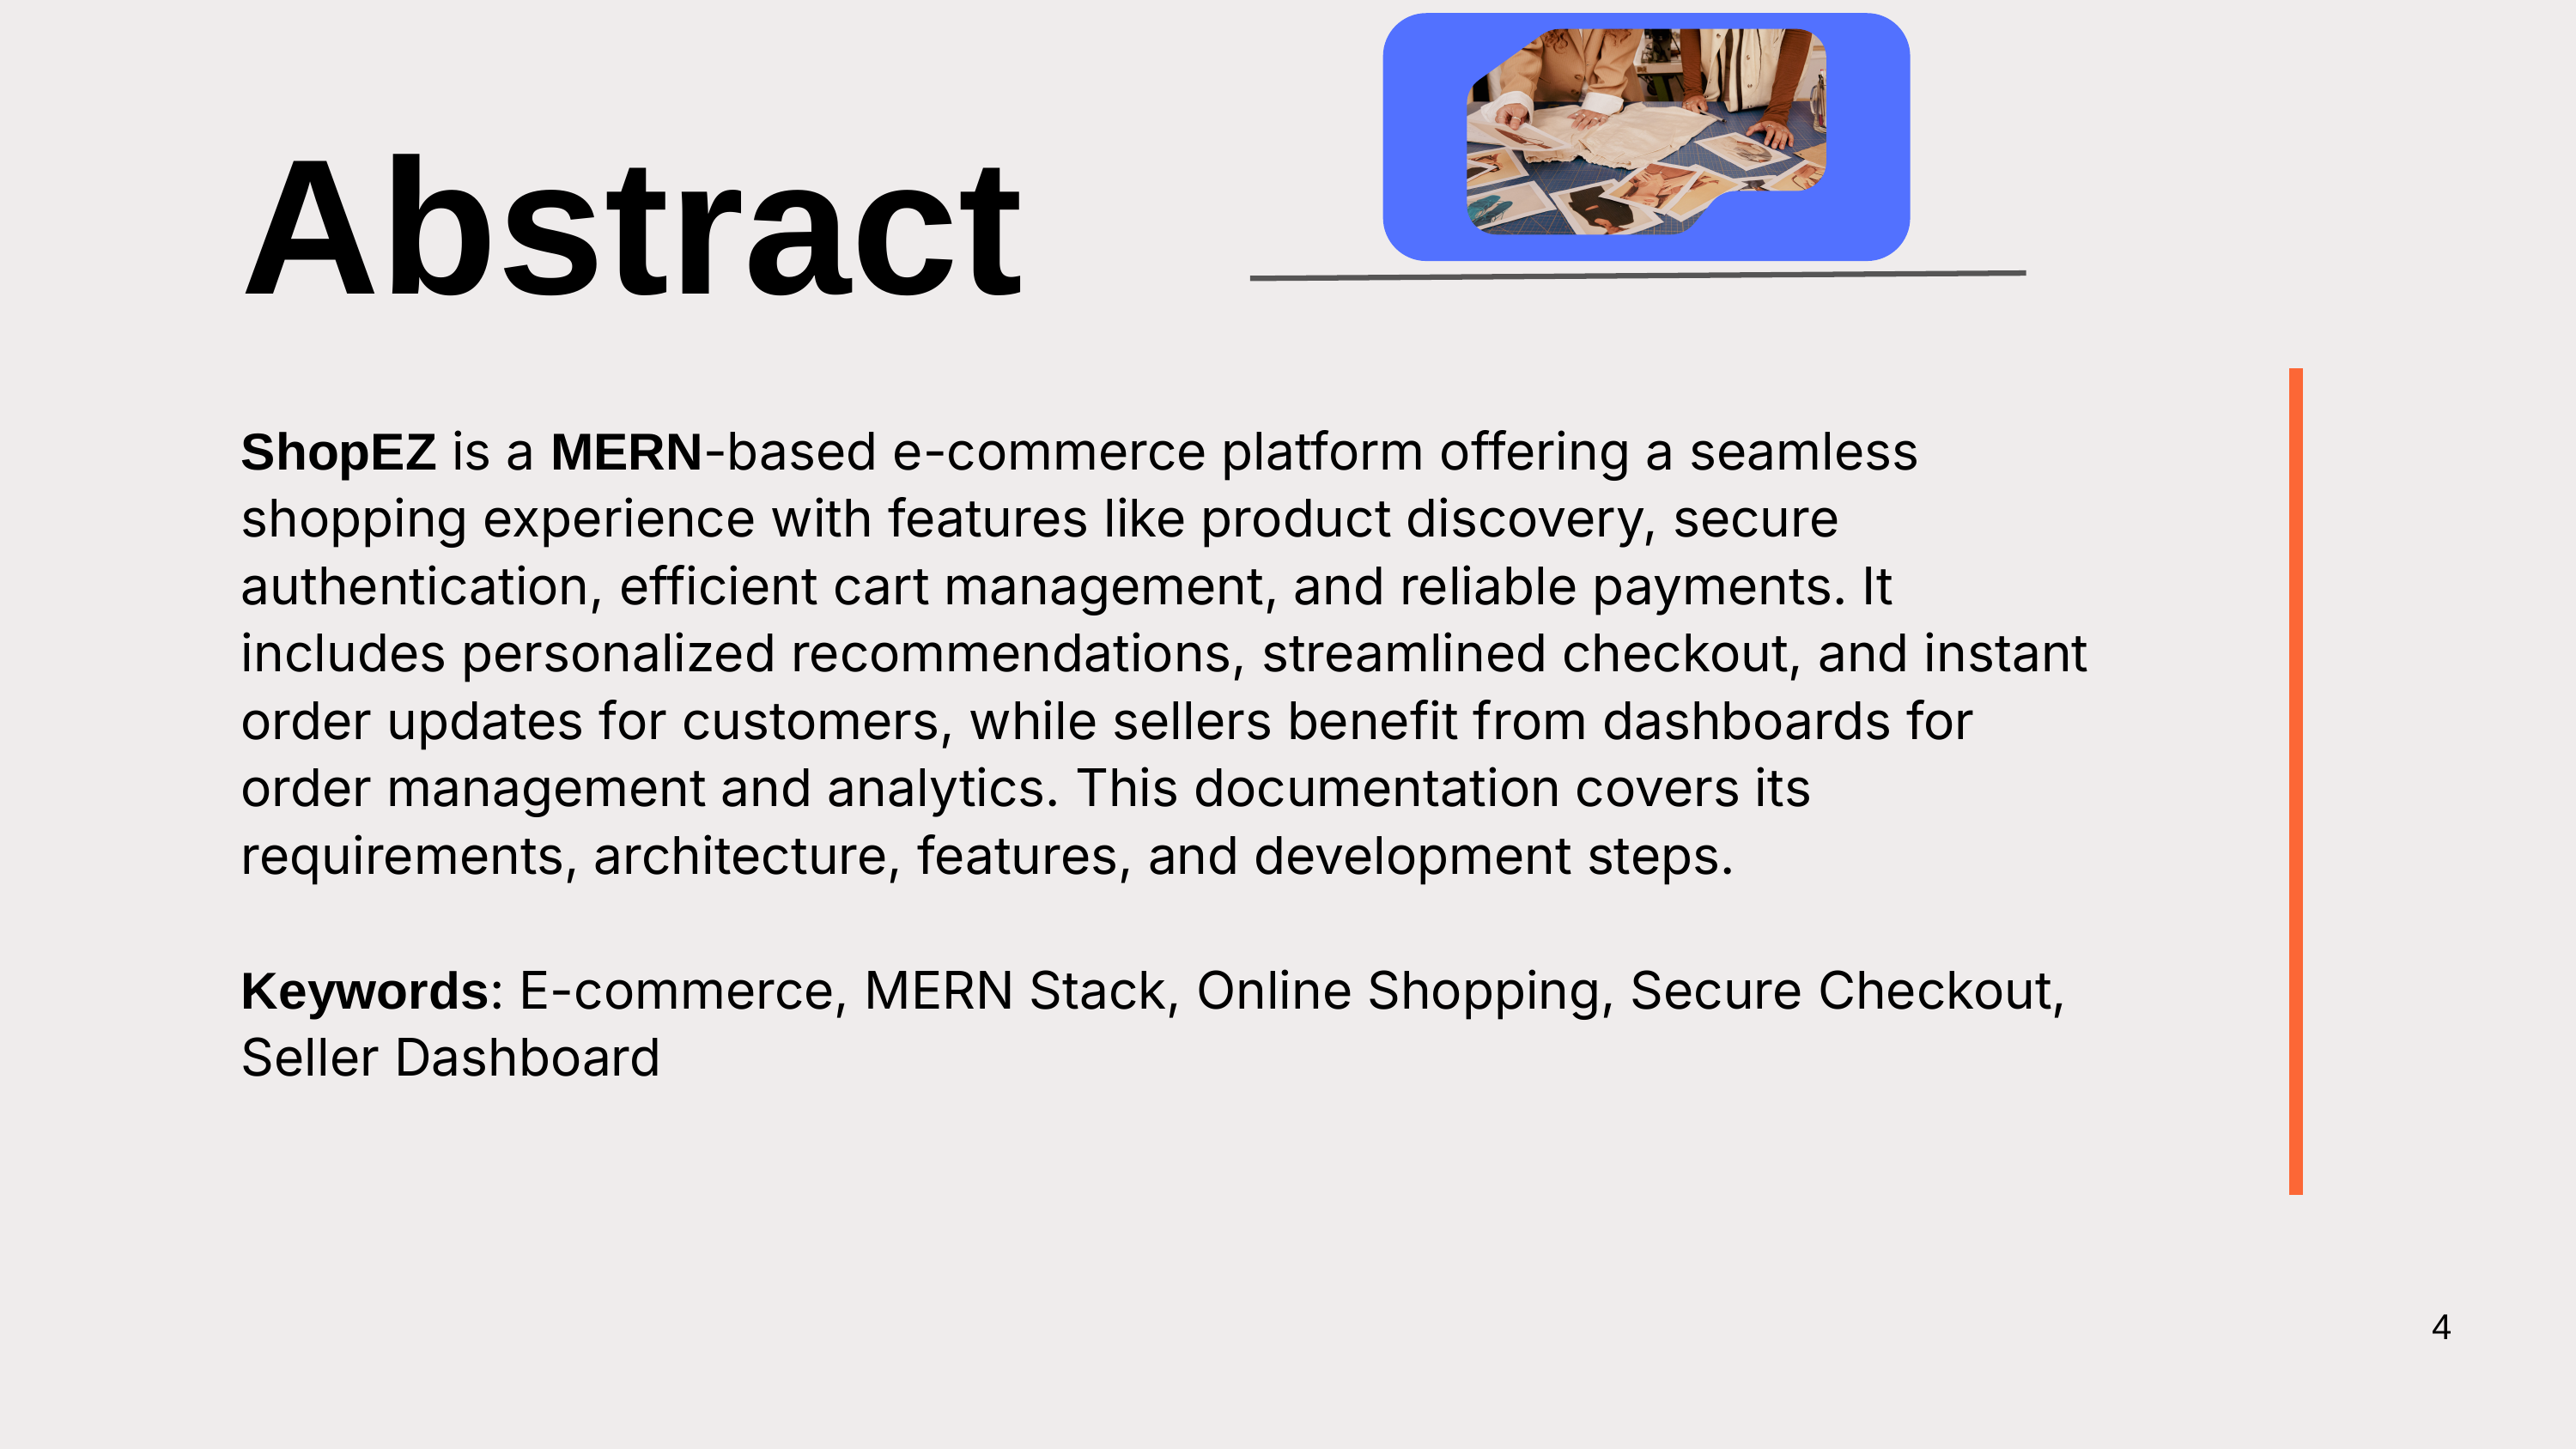

Abstract

ShopEZ is a MERN-based e-commerce platform offering a seamless shopping experience with features like product discovery, secure authentication, efficient cart management, and reliable payments. It includes personalized recommendations, streamlined checkout, and instant order updates for customers, while sellers benefit from dashboards for order management and analytics. This documentation covers its requirements, architecture, features, and development steps.

Keywords: E-commerce, MERN Stack, Online Shopping, Secure Checkout, Seller Dashboard

4